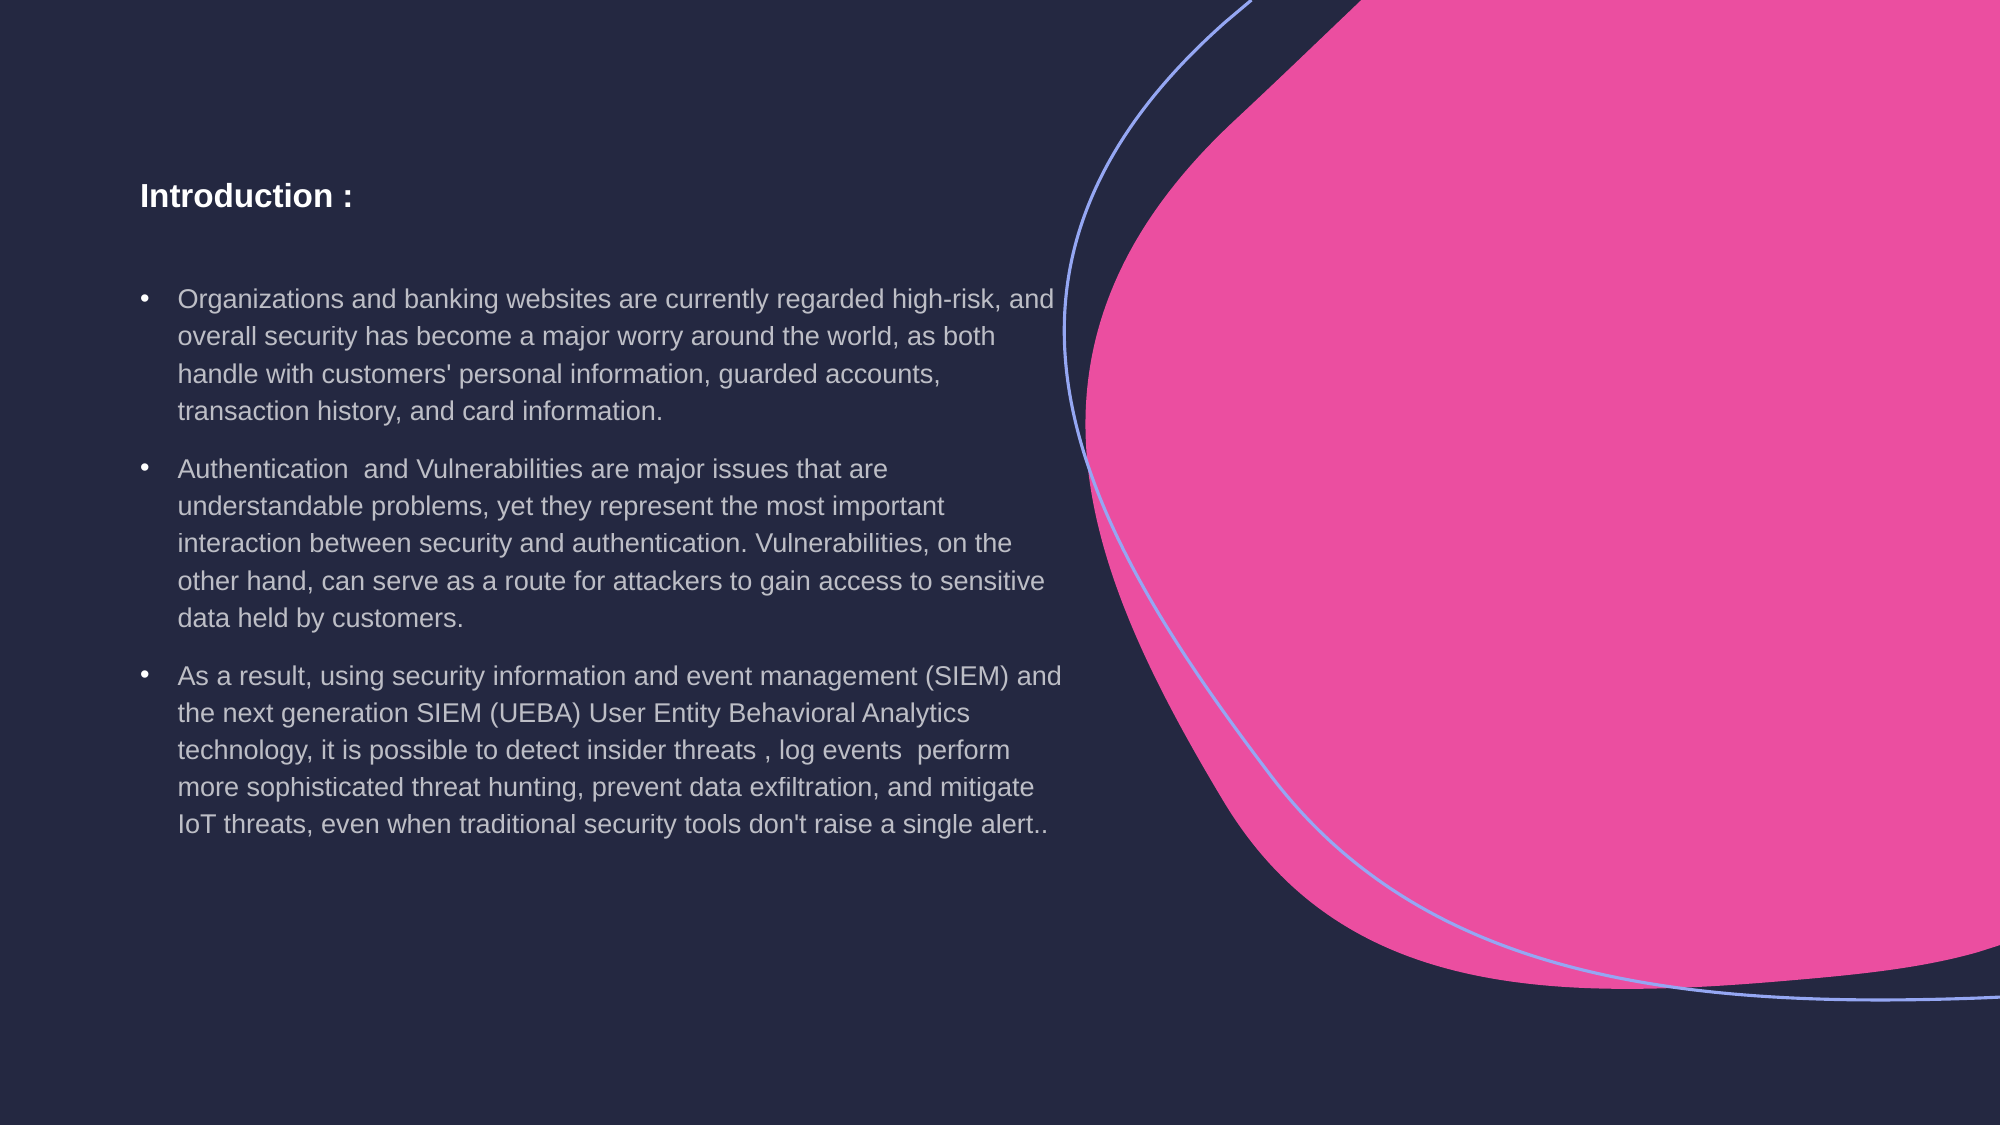

# Introduction :
Organizations and banking websites are currently regarded high-risk, and overall security has become a major worry around the world, as both handle with customers' personal information, guarded accounts, transaction history, and card information.
Authentication  and Vulnerabilities are major issues that are  understandable problems, yet they represent the most important interaction between security and authentication. Vulnerabilities, on the other hand, can serve as a route for attackers to gain access to sensitive data held by customers.
As a result, using security information and event management (SIEM) and the next generation SIEM (UEBA) User Entity Behavioral Analytics technology, it is possible to detect insider threats , log events  perform more sophisticated threat hunting, prevent data exfiltration, and mitigate IoT threats, even when traditional security tools don't raise a single alert..